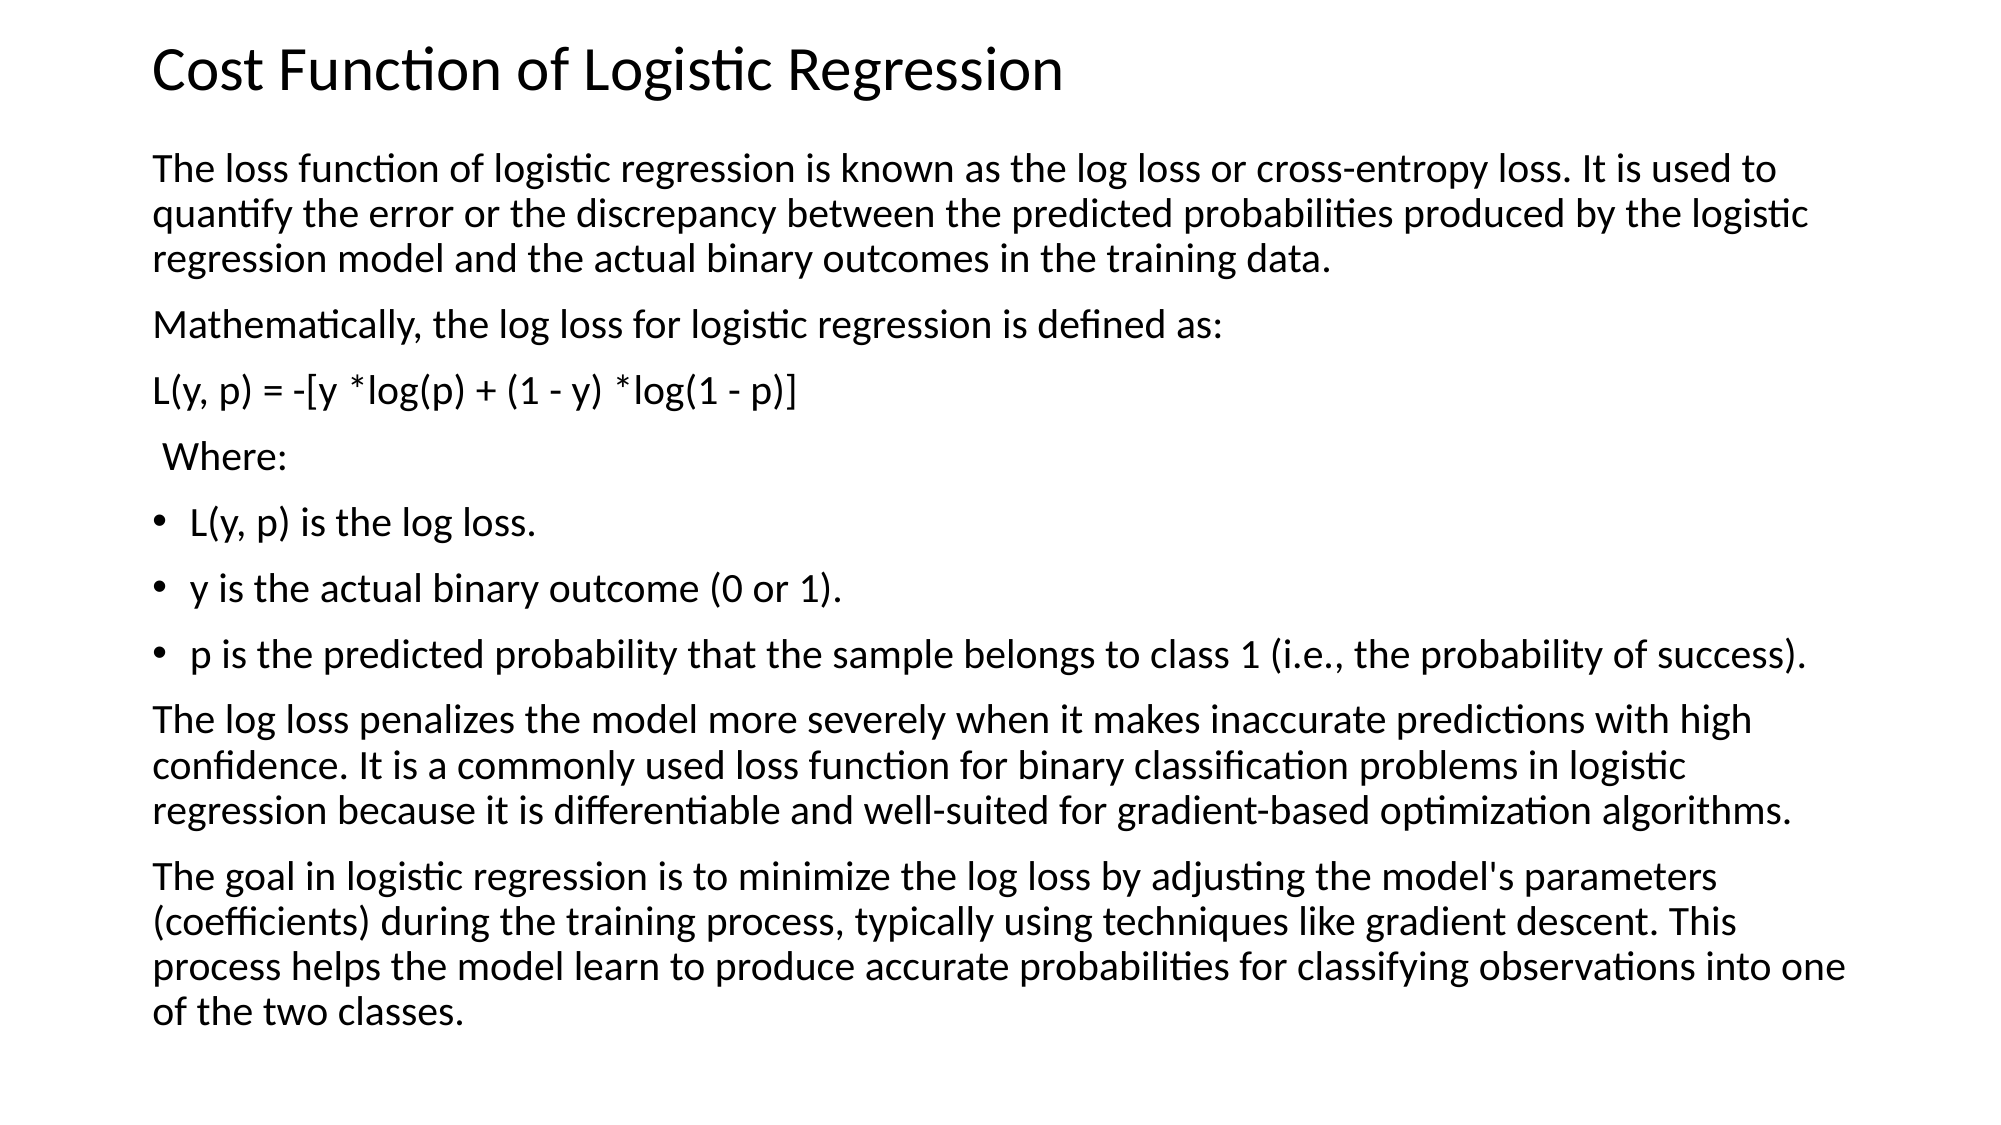

# Cost Function of Logistic Regression
The loss function of logistic regression is known as the log loss or cross-entropy loss. It is used to quantify the error or the discrepancy between the predicted probabilities produced by the logistic regression model and the actual binary outcomes in the training data.
Mathematically, the log loss for logistic regression is defined as:
L(y, p) = -[y *log(p) + (1 - y) *log(1 - p)]
 Where:
L(y, p) is the log loss.
y is the actual binary outcome (0 or 1).
p is the predicted probability that the sample belongs to class 1 (i.e., the probability of success).
The log loss penalizes the model more severely when it makes inaccurate predictions with high confidence. It is a commonly used loss function for binary classification problems in logistic regression because it is differentiable and well-suited for gradient-based optimization algorithms.
The goal in logistic regression is to minimize the log loss by adjusting the model's parameters (coefficients) during the training process, typically using techniques like gradient descent. This process helps the model learn to produce accurate probabilities for classifying observations into one of the two classes.